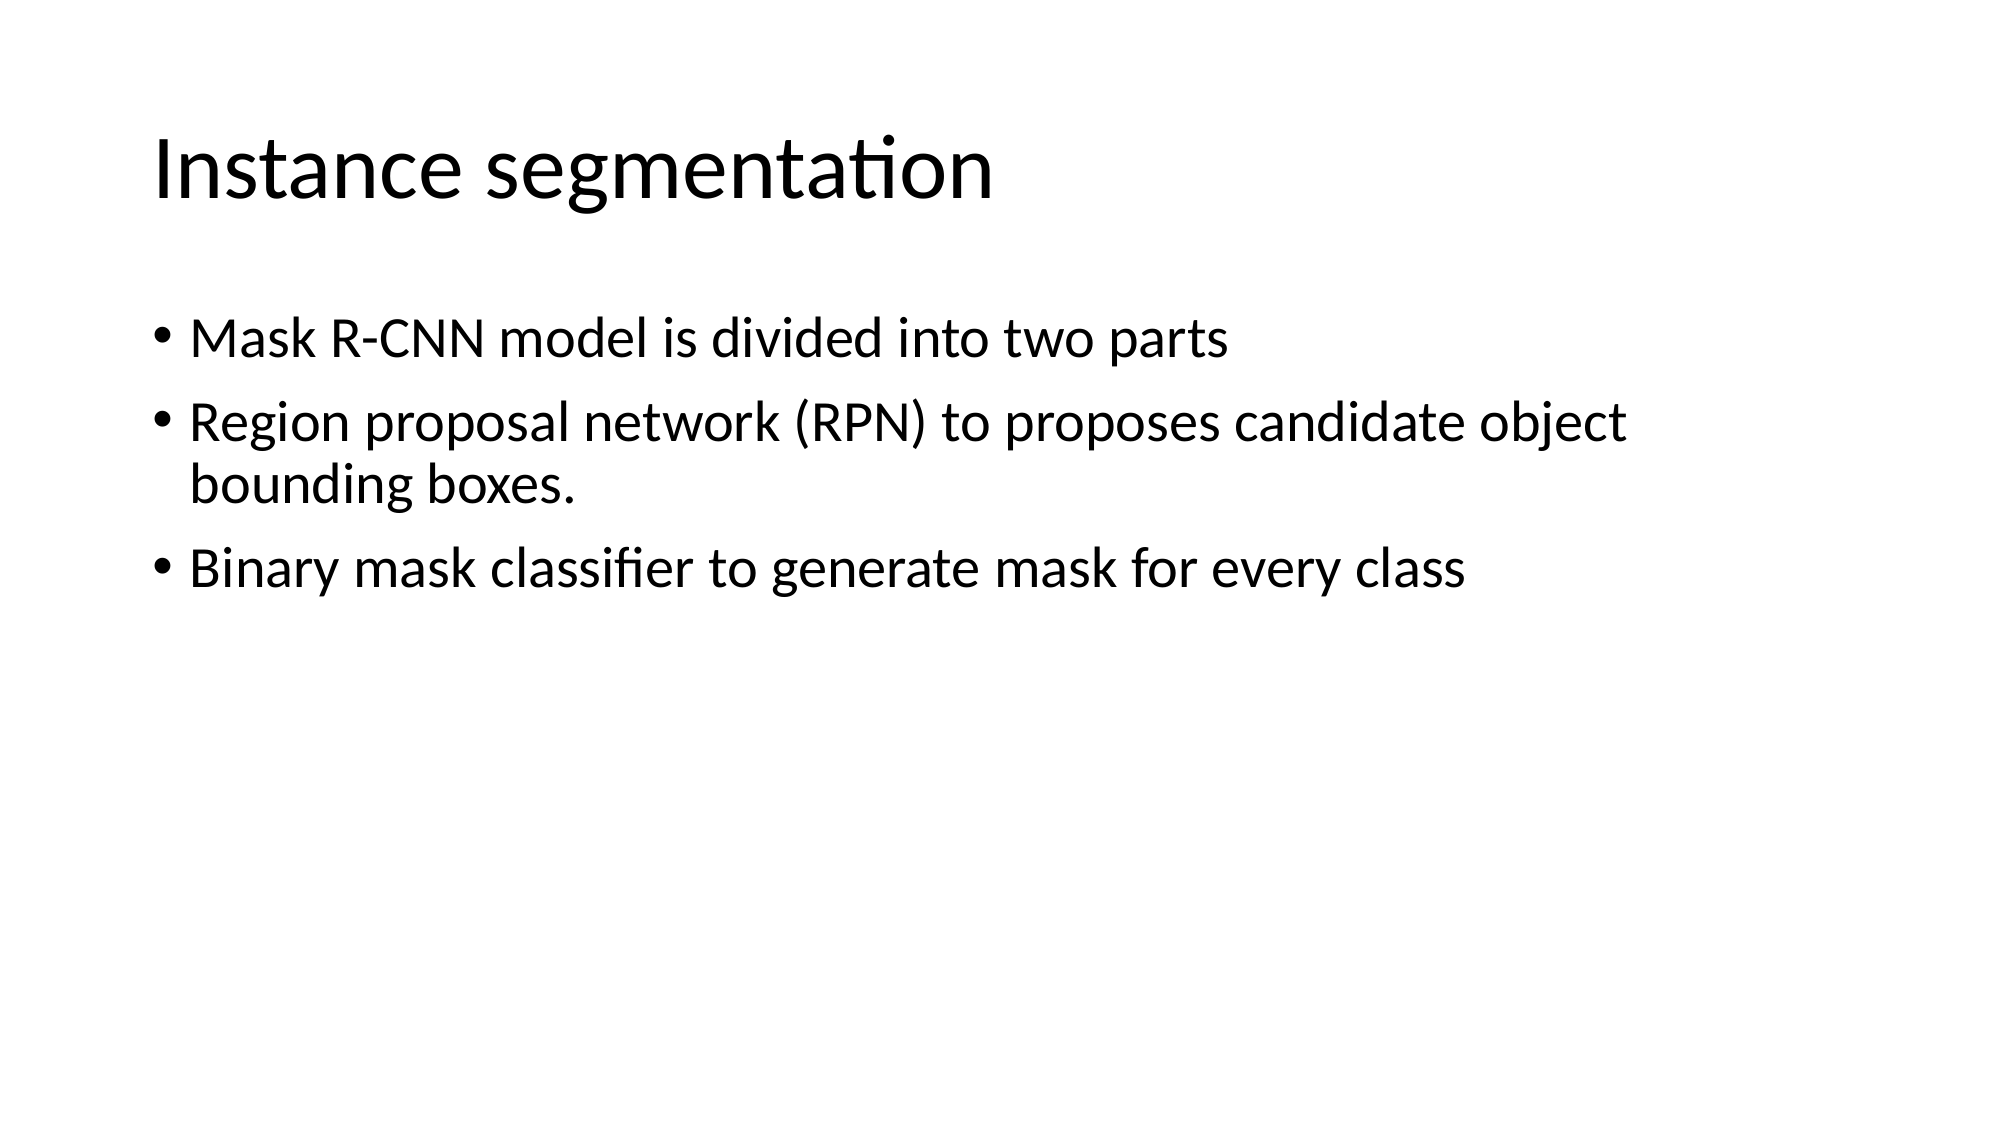

# Instance segmentation
Mask R-CNN model is divided into two parts
Region proposal network (RPN) to proposes candidate object bounding boxes.
Binary mask classifier to generate mask for every class